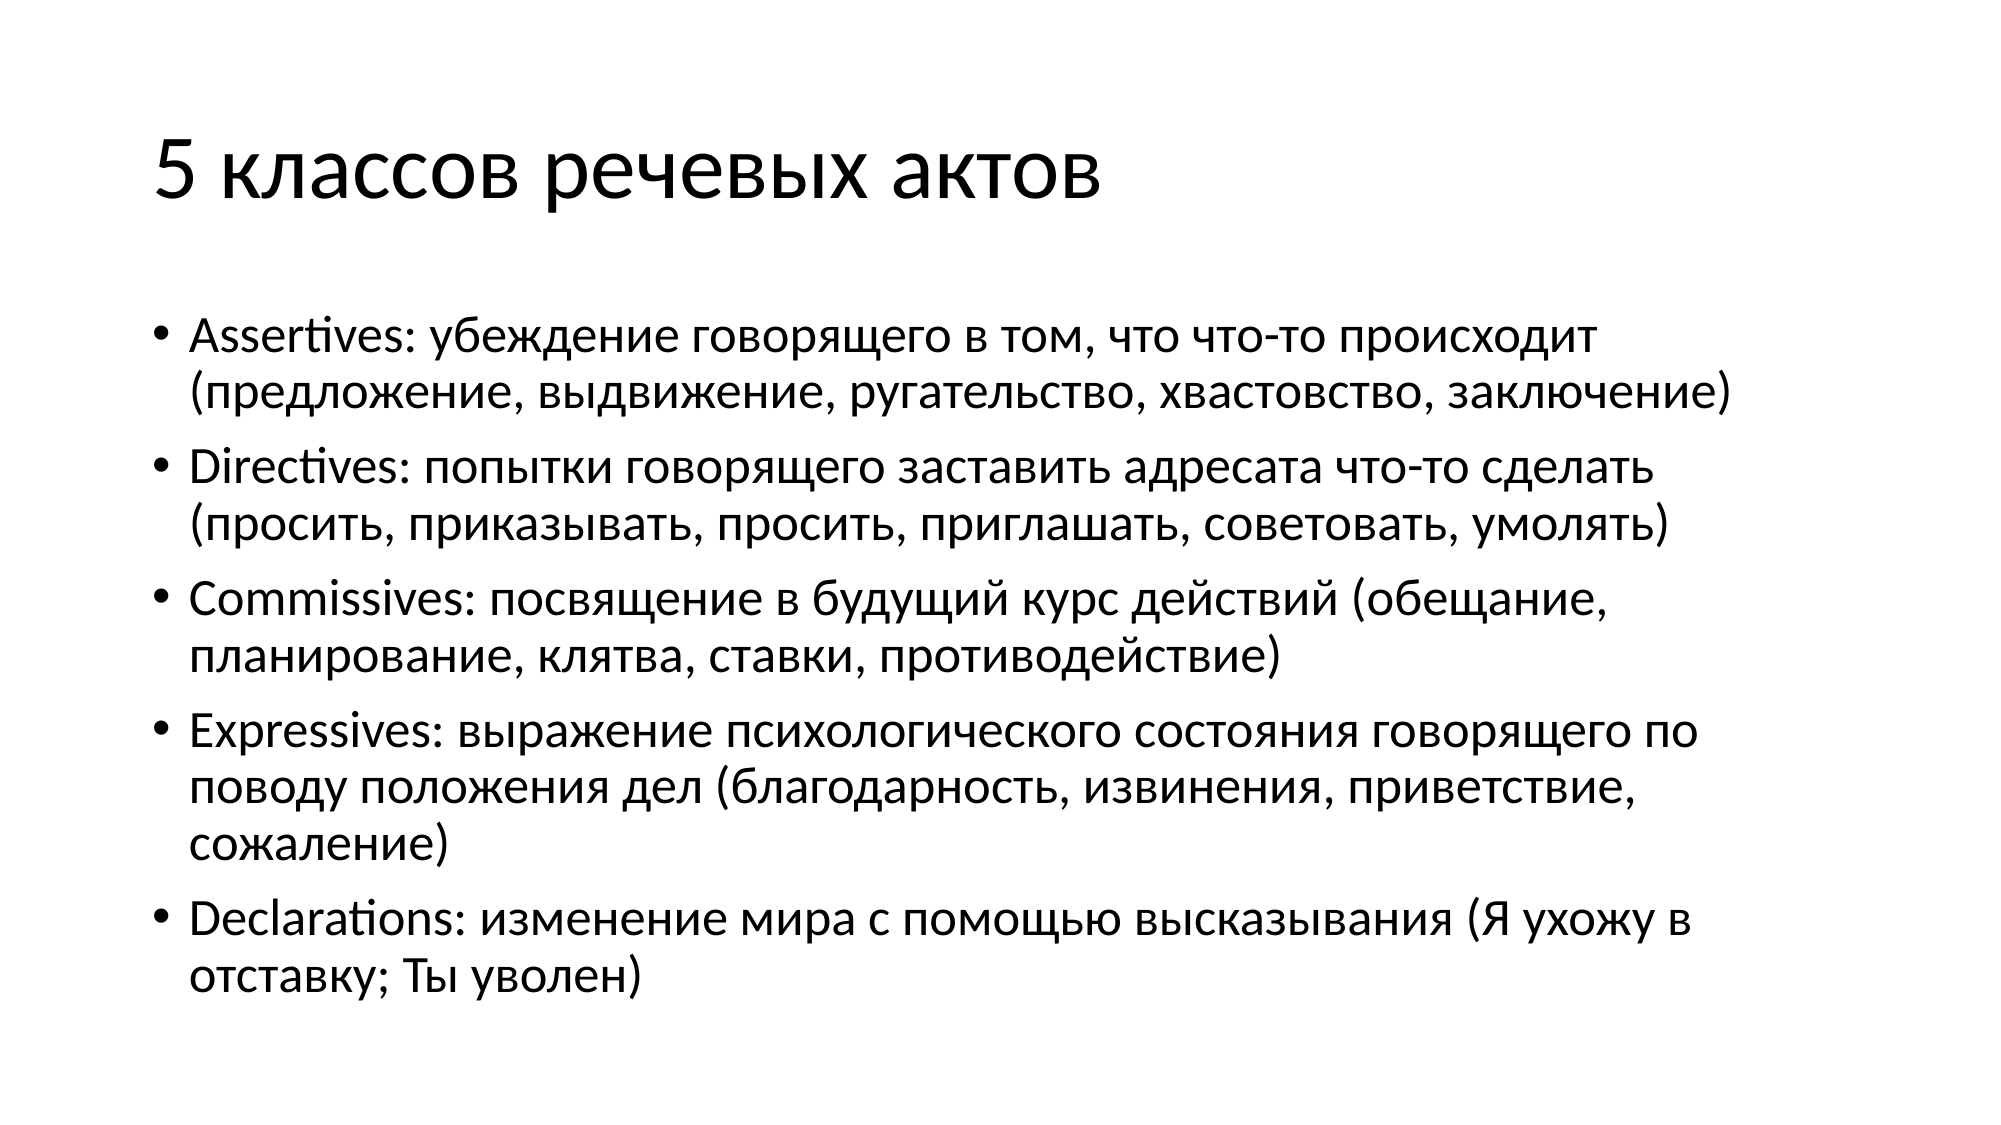

# 5 классов речевых актов
Assertives: убеждение говорящего в том, что что-то происходит (предложение, выдвижение, ругательство, хвастовство, заключение)
Directives: попытки говорящего заставить адресата что-то сделать (просить, приказывать, просить, приглашать, советовать, умолять)
Commissives: посвящение в будущий курс действий (обещание, планирование, клятва, ставки, противодействие)
Expressives: выражение психологического состояния говорящего по поводу положения дел (благодарность, извинения, приветствие, сожаление)
Declarations: изменение мира с помощью высказывания (Я ухожу в отставку; Ты уволен)